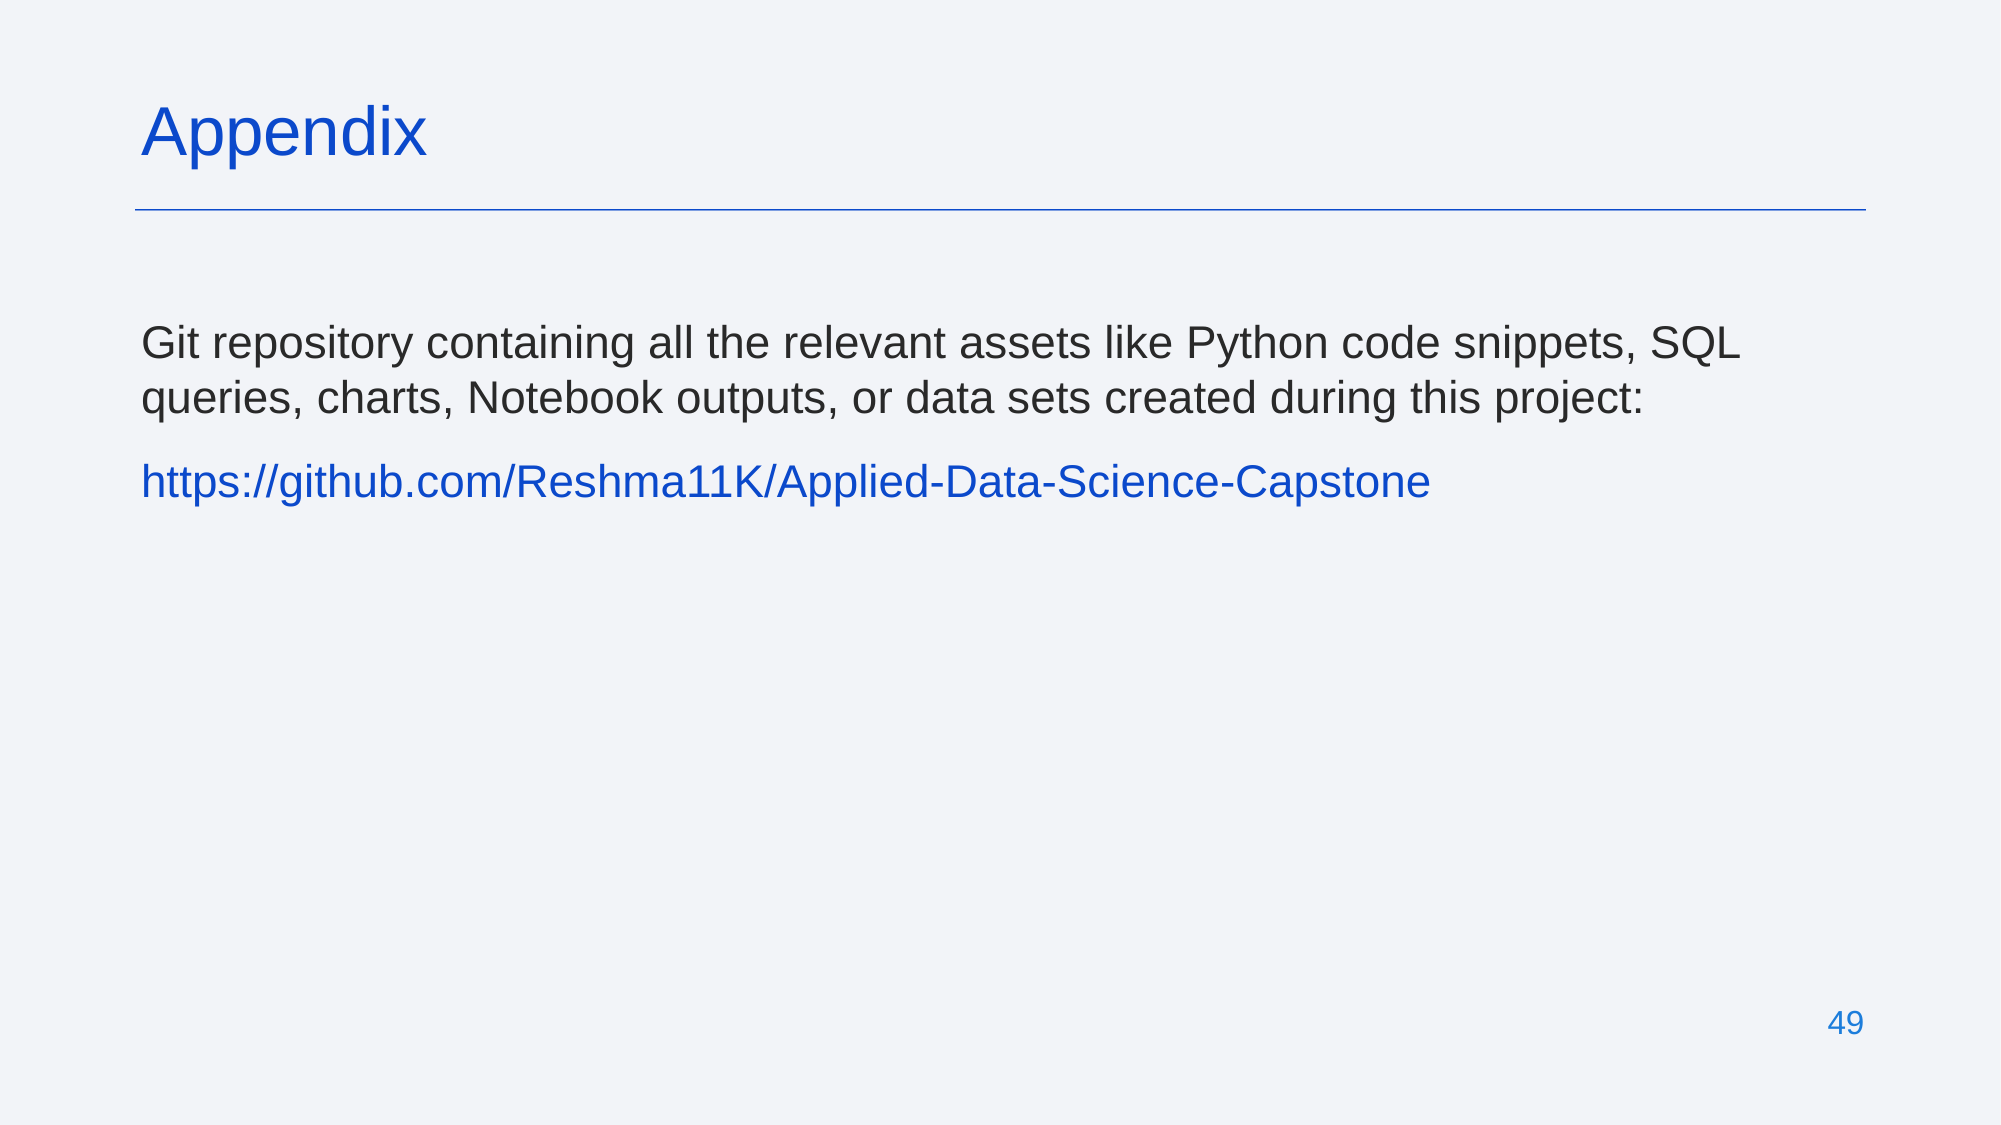

Appendix
Git repository containing all the relevant assets like Python code snippets, SQL queries, charts, Notebook outputs, or data sets created during this project:
https://github.com/Reshma11K/Applied-Data-Science-Capstone
49